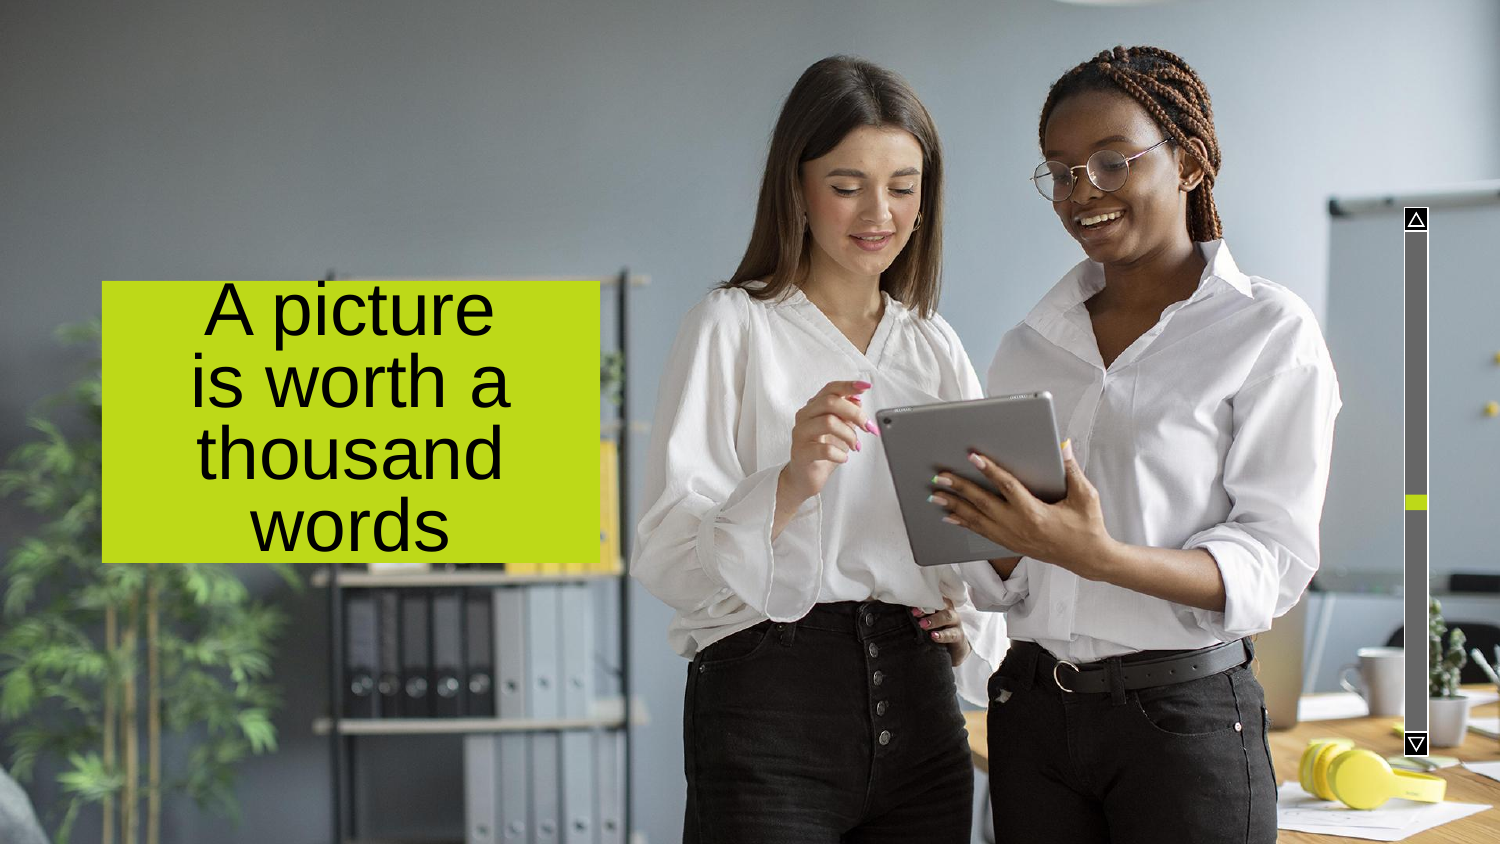

A picture
is worth a thousand words